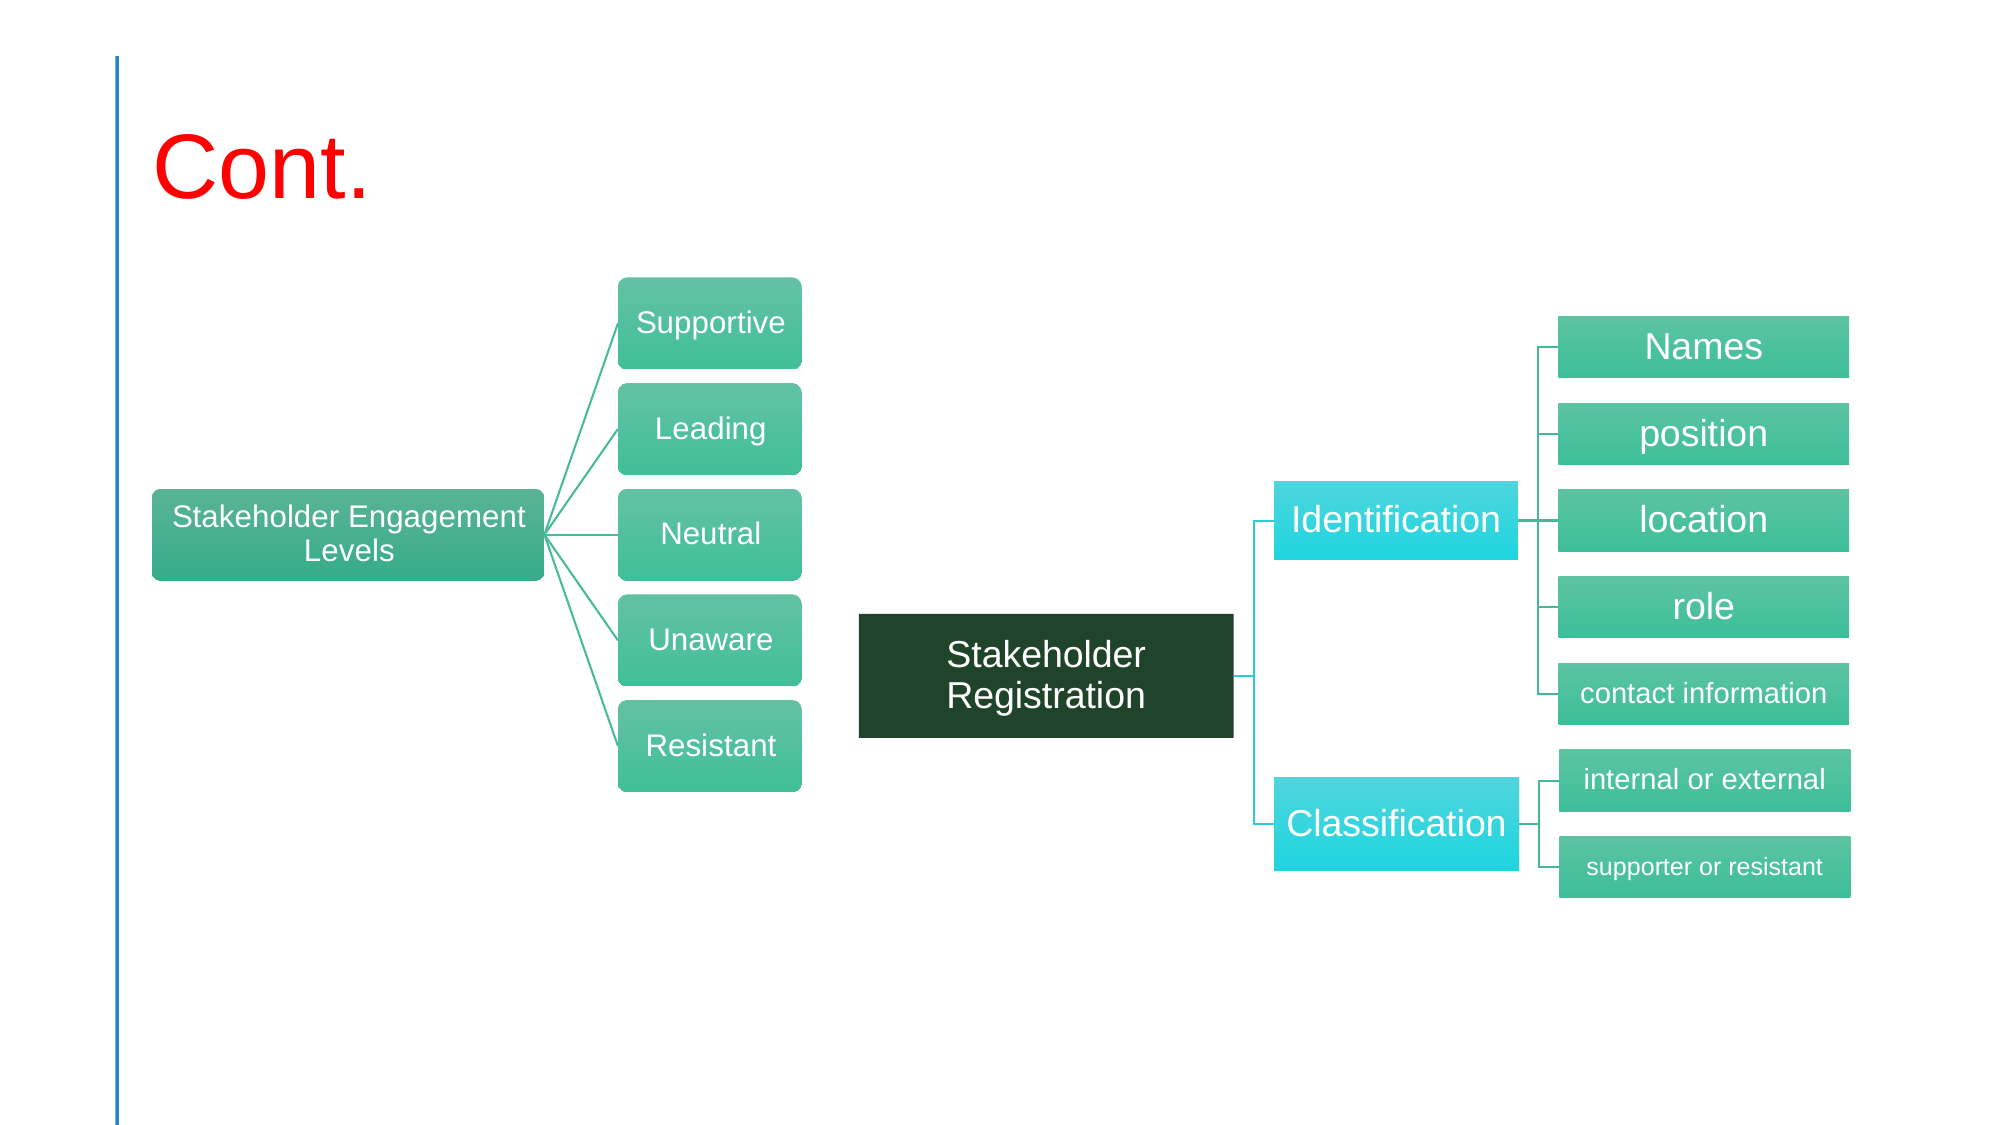

# Cont.
Stakeholder Engagement Levels

Supportive

Leading

Neutral

Unaware

Resistant
Stakeholder Registration
Identification
Names
position
location
role
contact information
Classification
internal or external
supporter or resistant